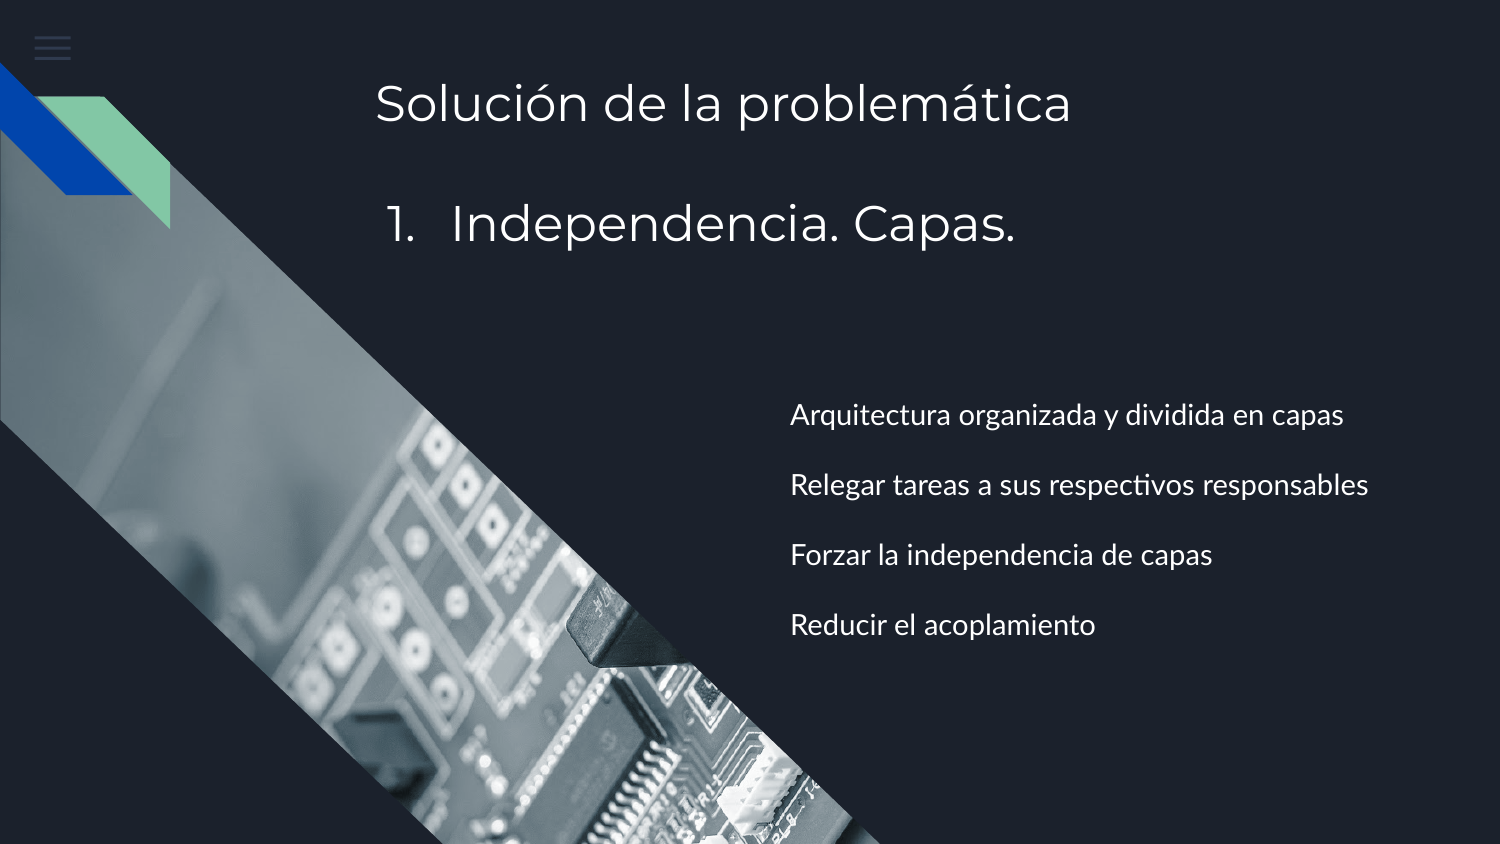

# Solución de la problemática

Independencia. Capas.

Arquitectura organizada y dividida en capas

Relegar tareas a sus respectivos responsables

Forzar la independencia de capas

Reducir el acoplamiento